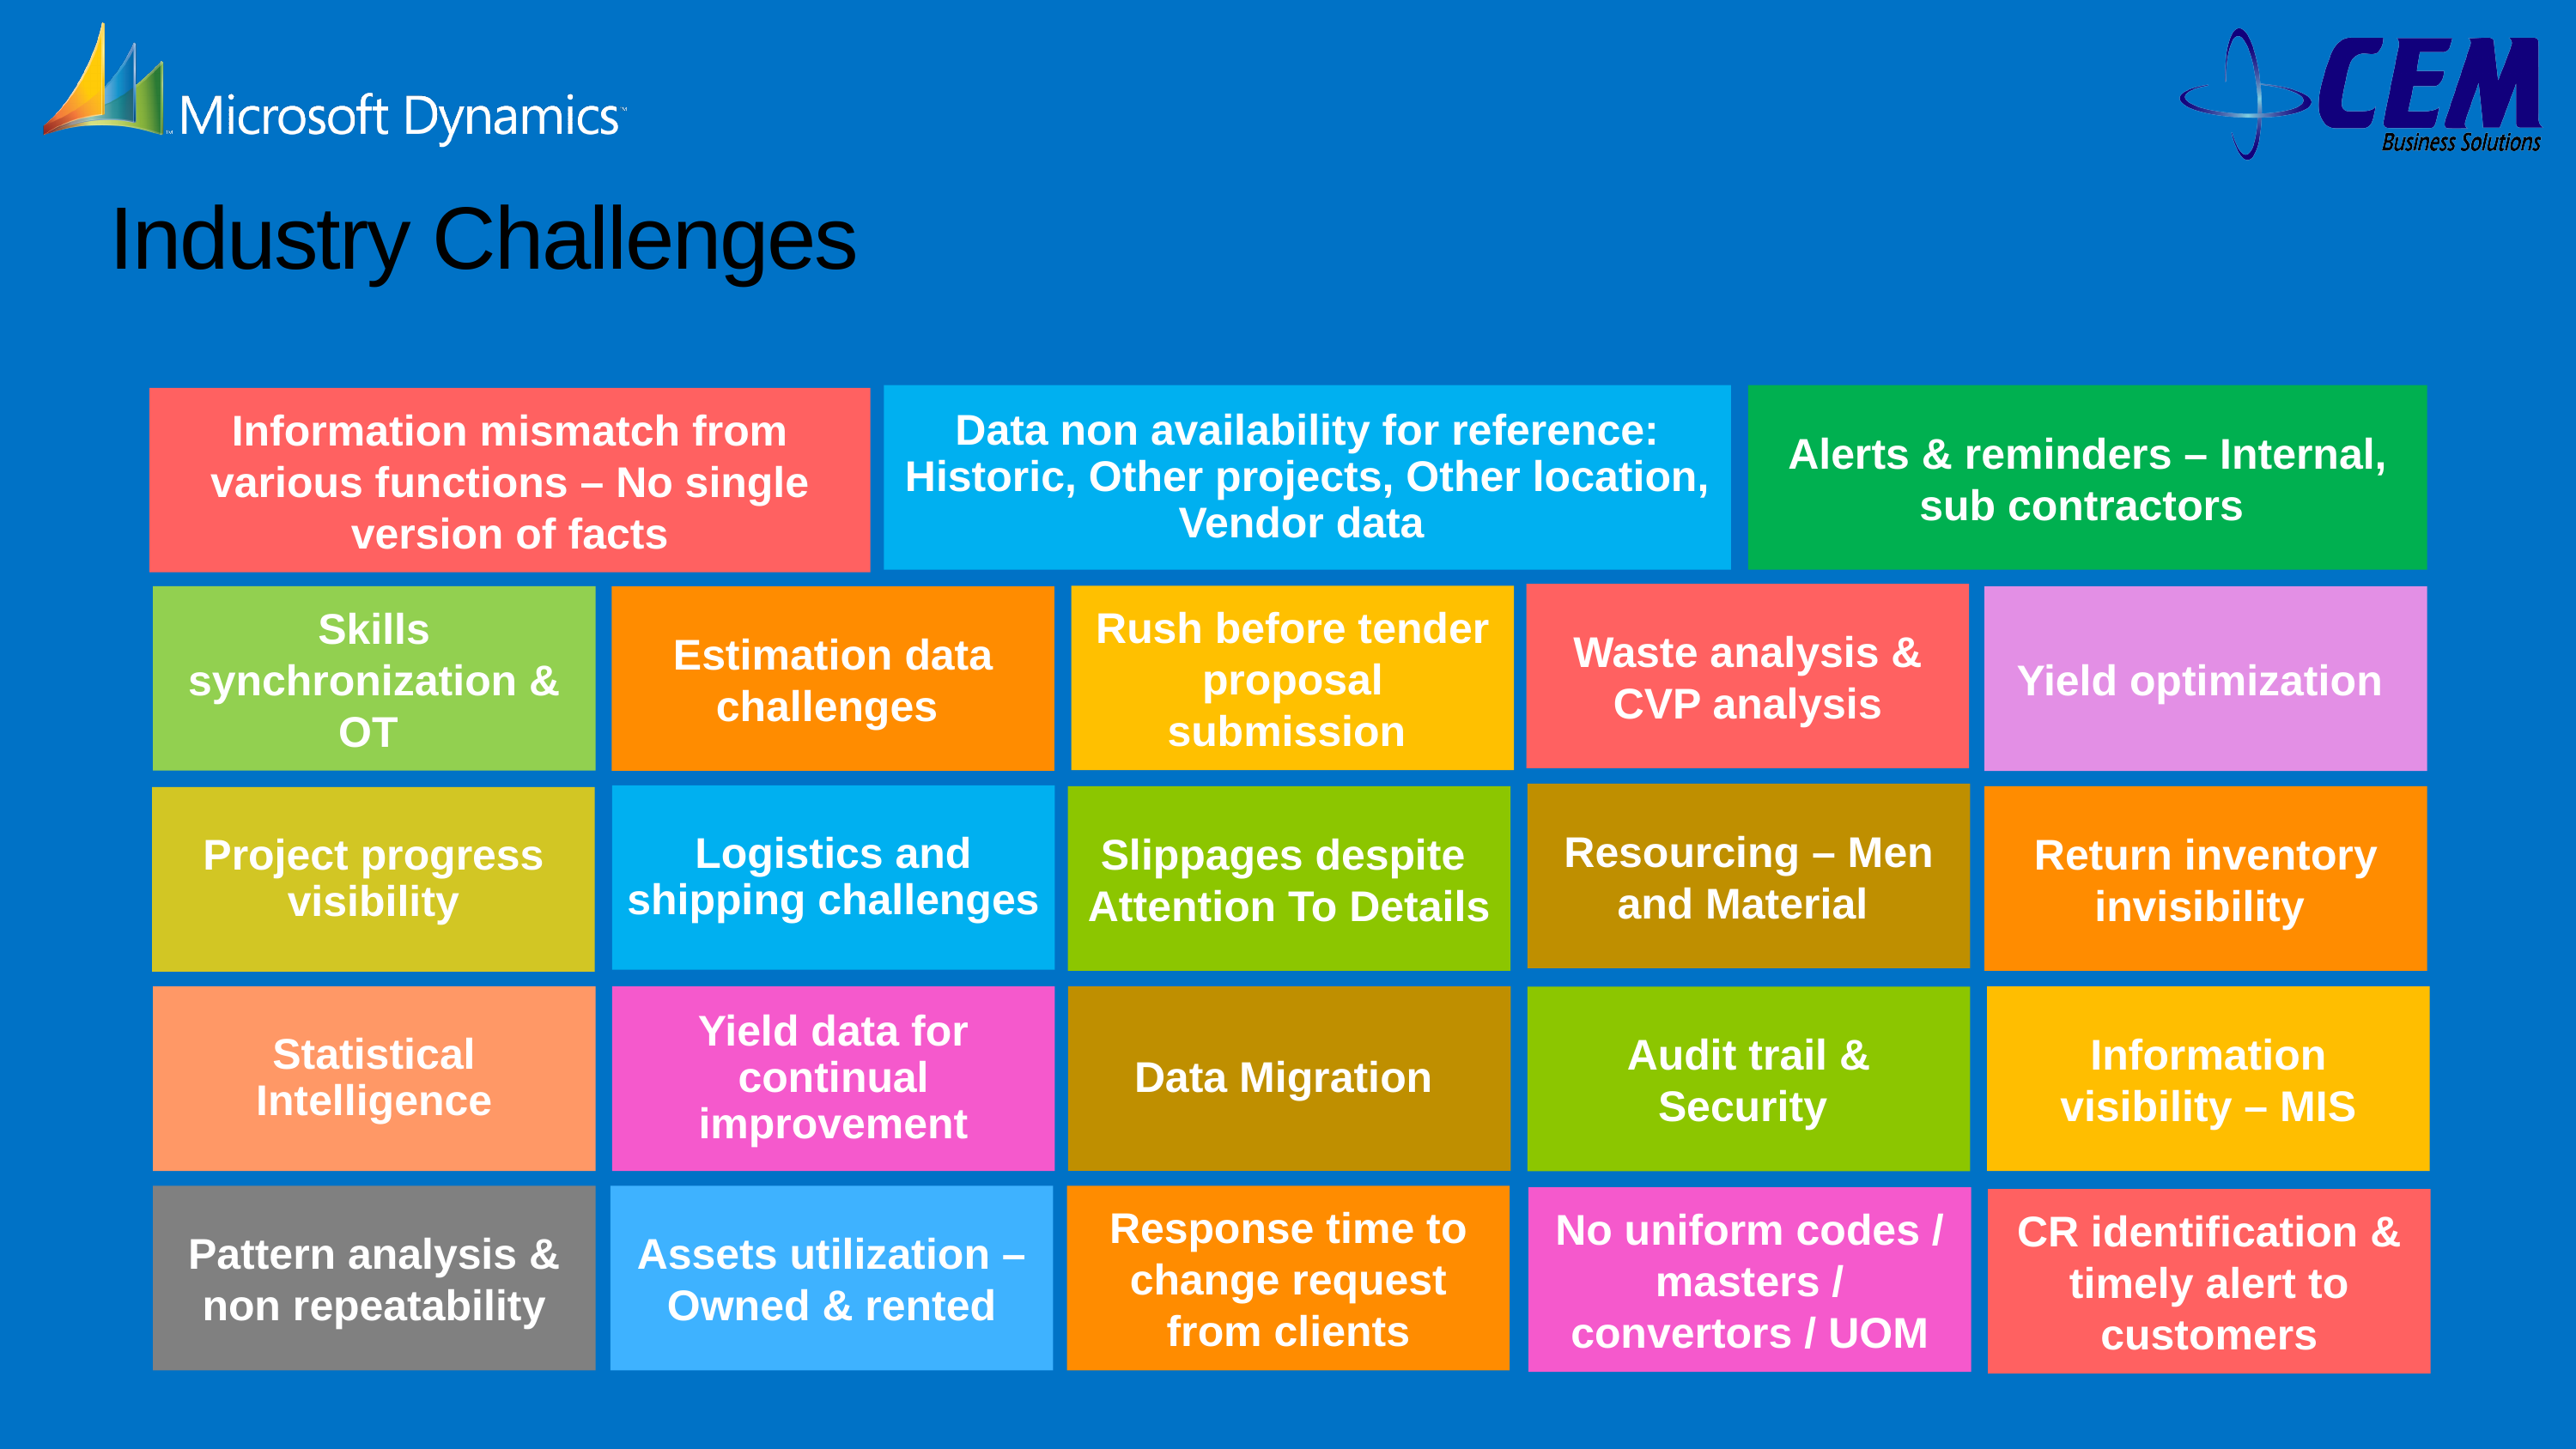

# Industry Challenges
Data non availability for reference: Historic, Other projects, Other location, Vendor data
Alerts & reminders – Internal, sub contractors

Information mismatch from various functions – No single version of facts

Waste analysis & CVP analysis
Rush before tender proposal submission
Skills synchronization & OT
Estimation data challenges
Yield optimization
Resourcing – Men and Material
Logistics and shipping challenges

Slippages despite  Attention To Details

Return inventory invisibility

Project progress visibility
Data Migration
Statistical Intelligence
Yield data for continual improvement
Information visibility – MIS
Audit trail & Security
Pattern analysis & non repeatability
Assets utilization – Owned & rented
Response time to change request from clients
No uniform codes / masters / convertors / UOM
CR identification & timely alert to customers